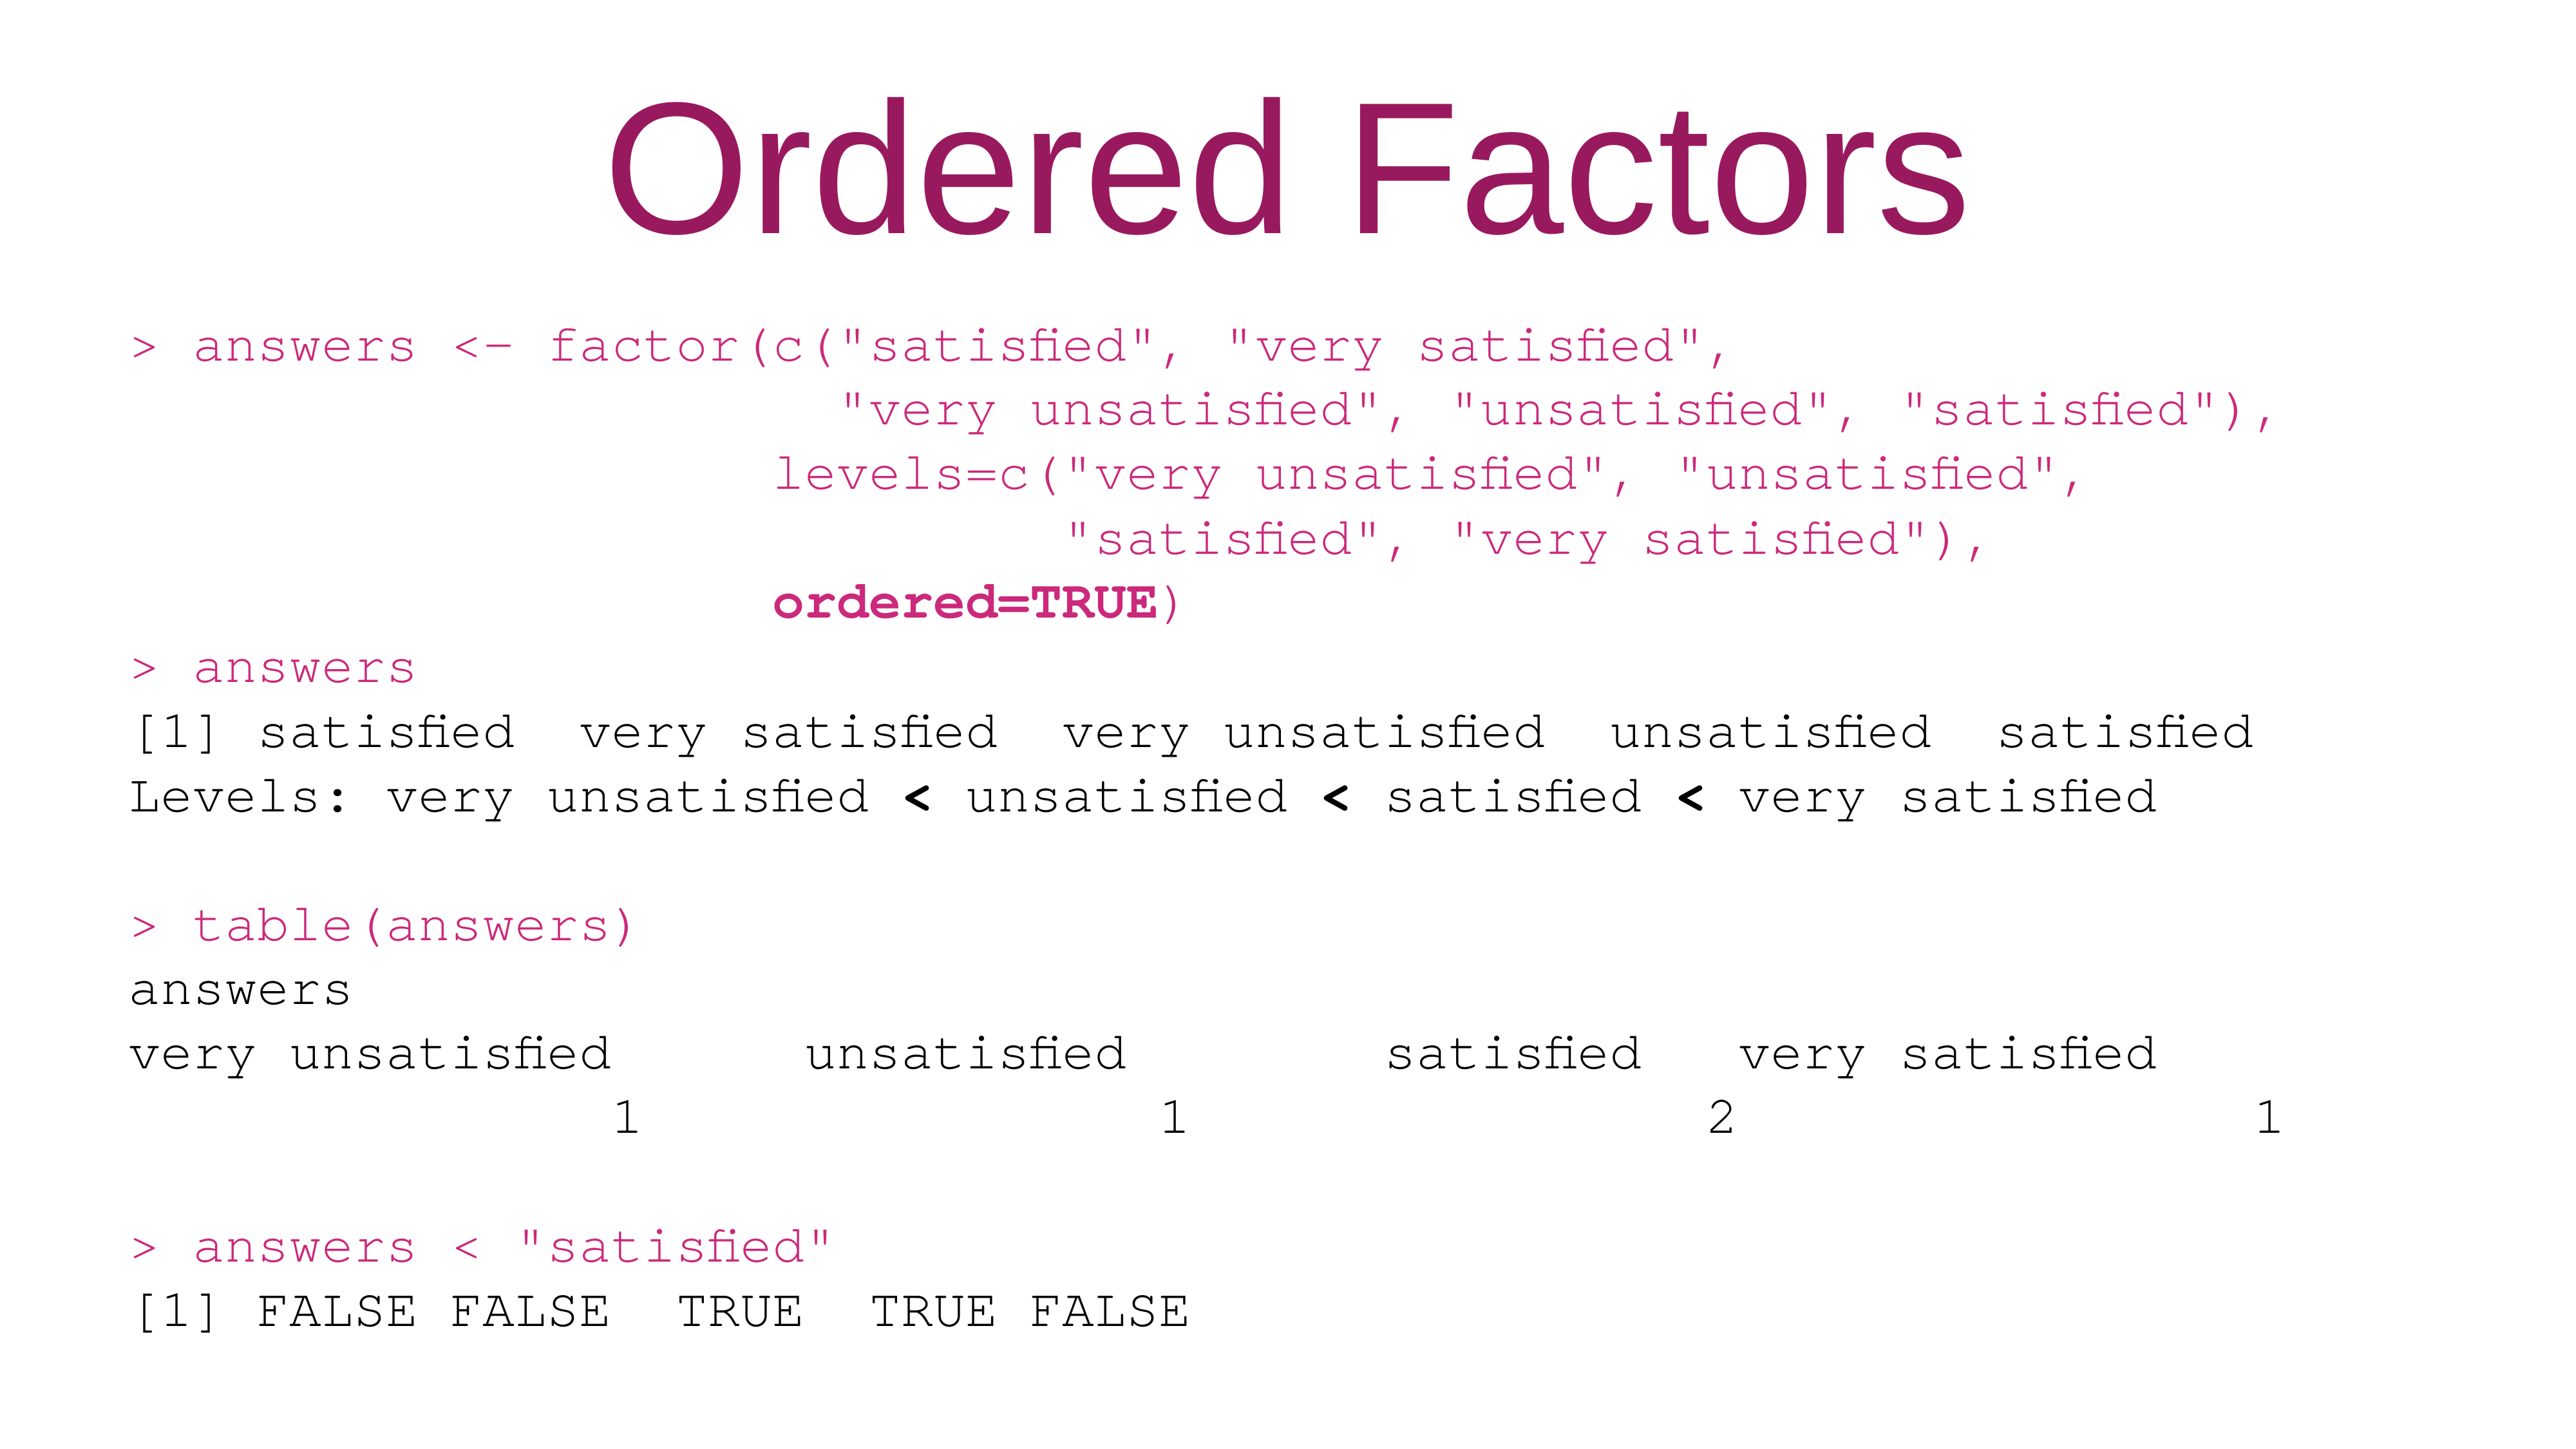

Ordered Factors
> answers <- factor(c("satisfied", "very satisfied",
                      "very unsatisfied", "unsatisfied", "satisfied"),
                    levels=c("very unsatisfied", "unsatisfied",
                             "satisfied", "very satisfied"),
                    ordered=TRUE)
> answers
[1] satisfied  very satisfied  very unsatisfied  unsatisfied  satisfied
Levels: very unsatisfied < unsatisfied < satisfied < very satisfied

> table(answers)
answers
very unsatisfied      unsatisfied        satisfied   very satisfied
               1                1                2                1

> answers < "satisfied"
[1] FALSE FALSE  TRUE  TRUE FALSE